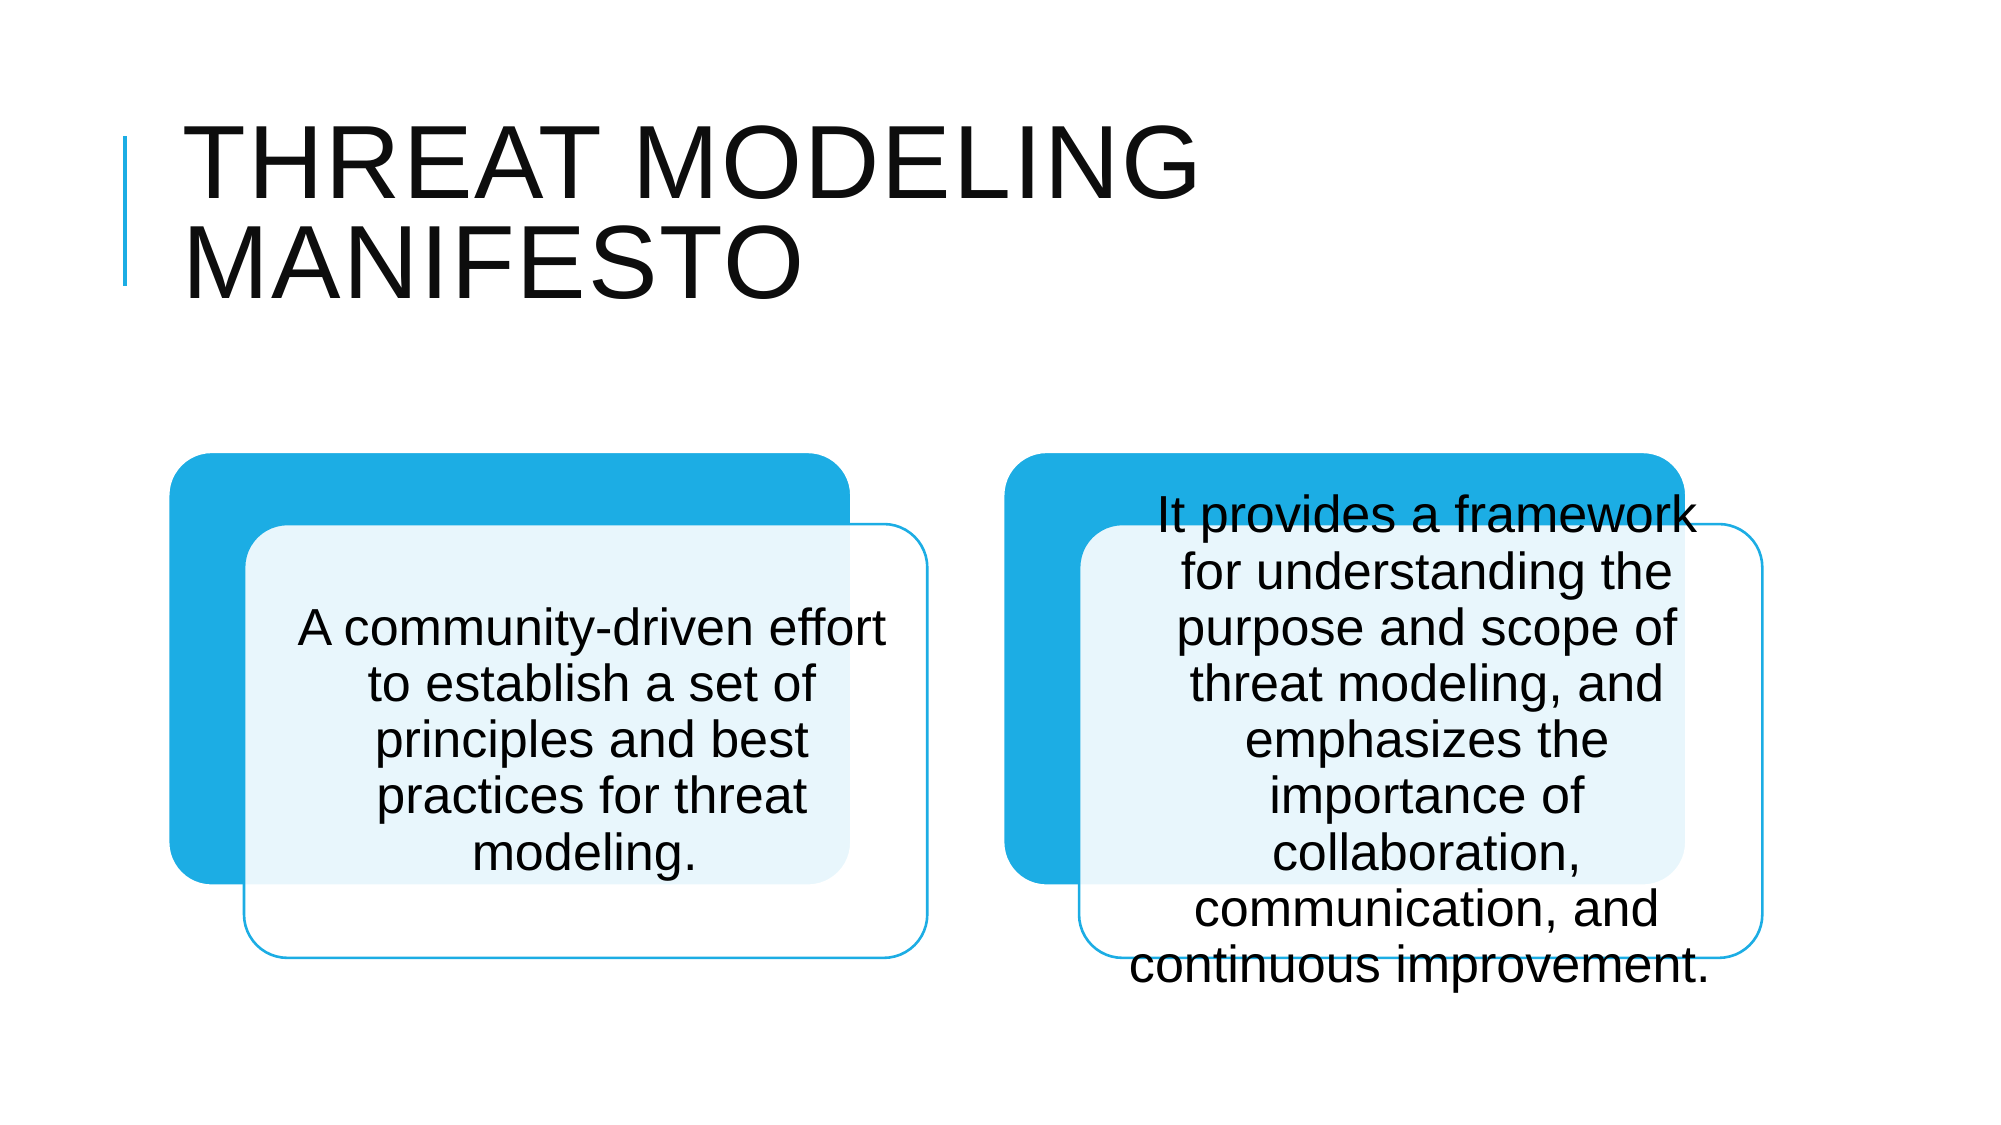

# Threat modeling manifesto
A community-driven effort to establish a set of principles and best practices for threat modeling.
It provides a framework for understanding the purpose and scope of threat modeling, and emphasizes the importance of collaboration, communication, and continuous improvement.